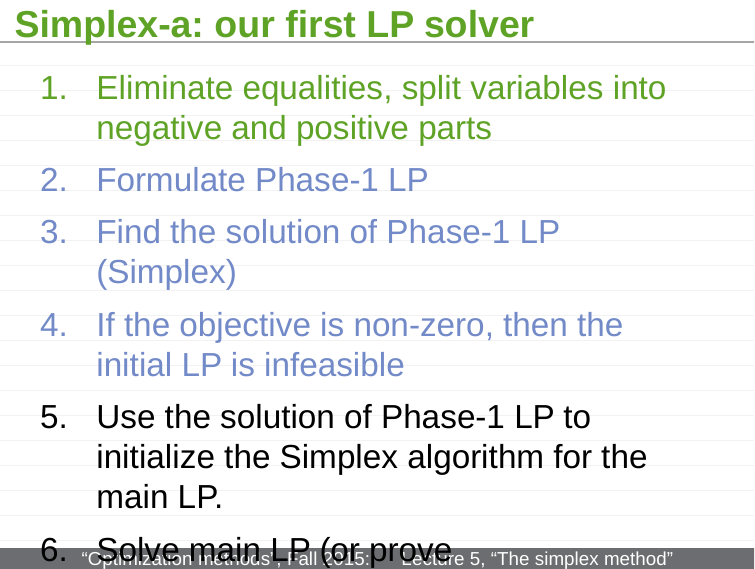

# Simplex-a: our first LP solver
Eliminate equalities, split variables into negative and positive parts
Formulate Phase-1 LP
Find the solution of Phase-1 LP (Simplex)
If the objective is non-zero, then the initial LP is infeasible
Use the solution of Phase-1 LP to initialize the Simplex algorithm for the main LP.
Solve main LP (or prove unboundedness)